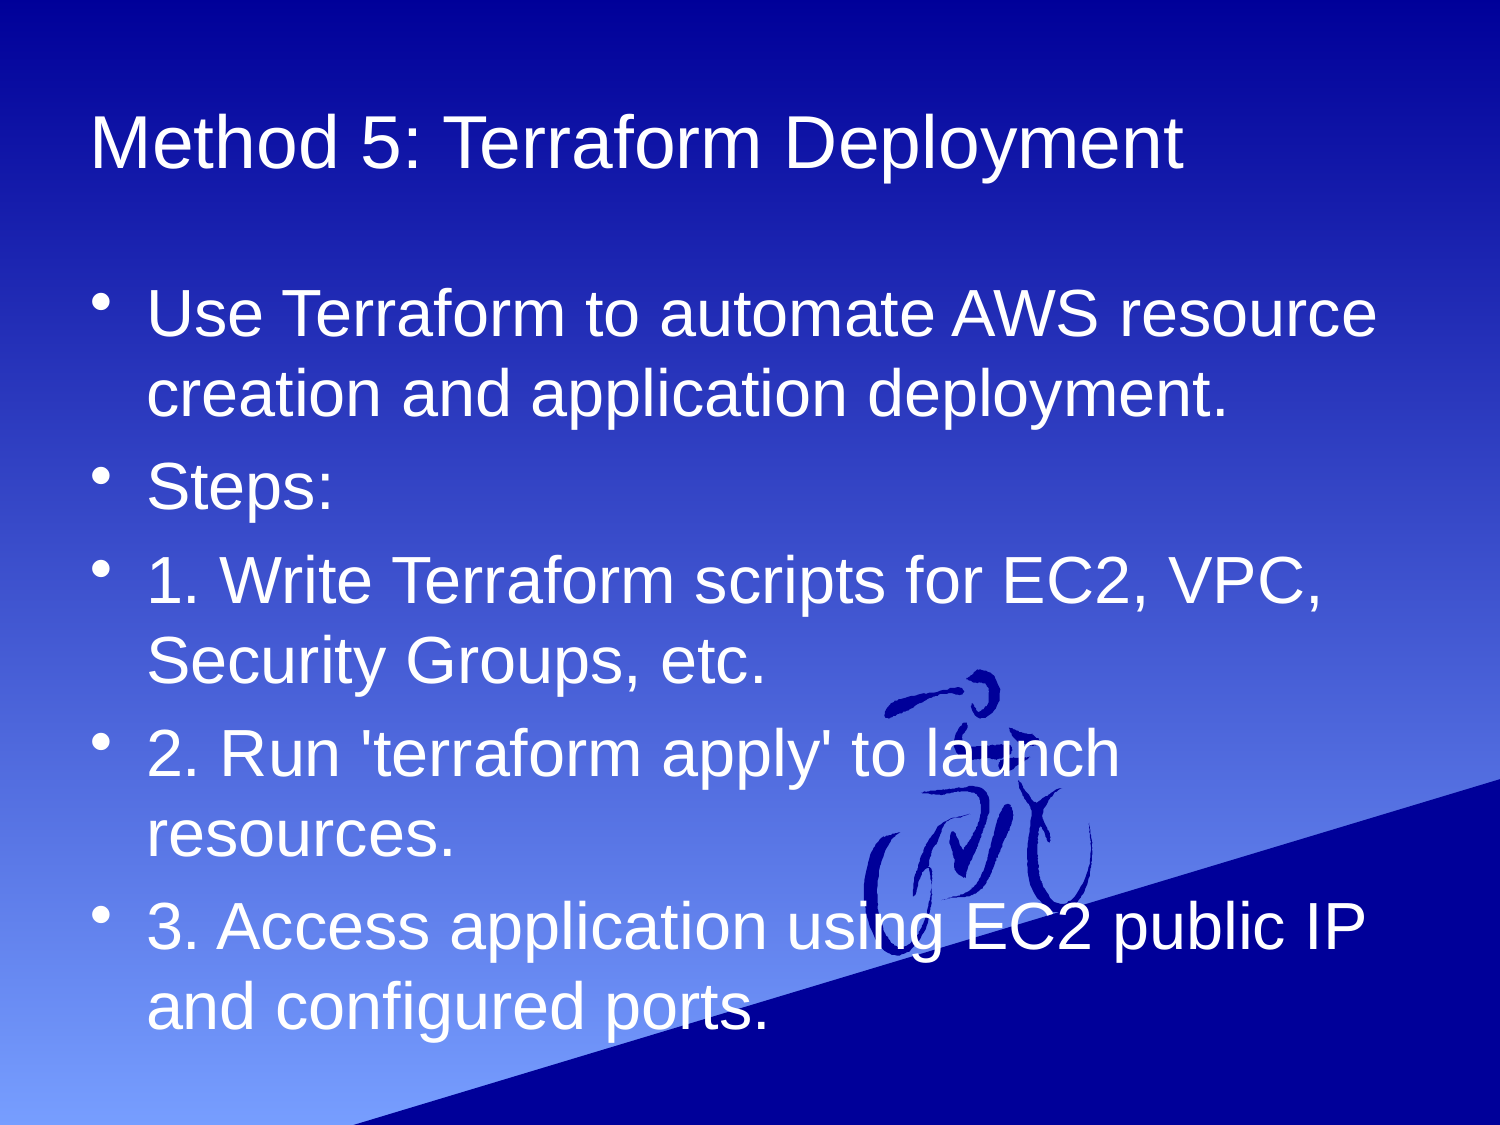

# Method 5: Terraform Deployment
Use Terraform to automate AWS resource creation and application deployment.
Steps:
1. Write Terraform scripts for EC2, VPC, Security Groups, etc.
2. Run 'terraform apply' to launch resources.
3. Access application using EC2 public IP and configured ports.